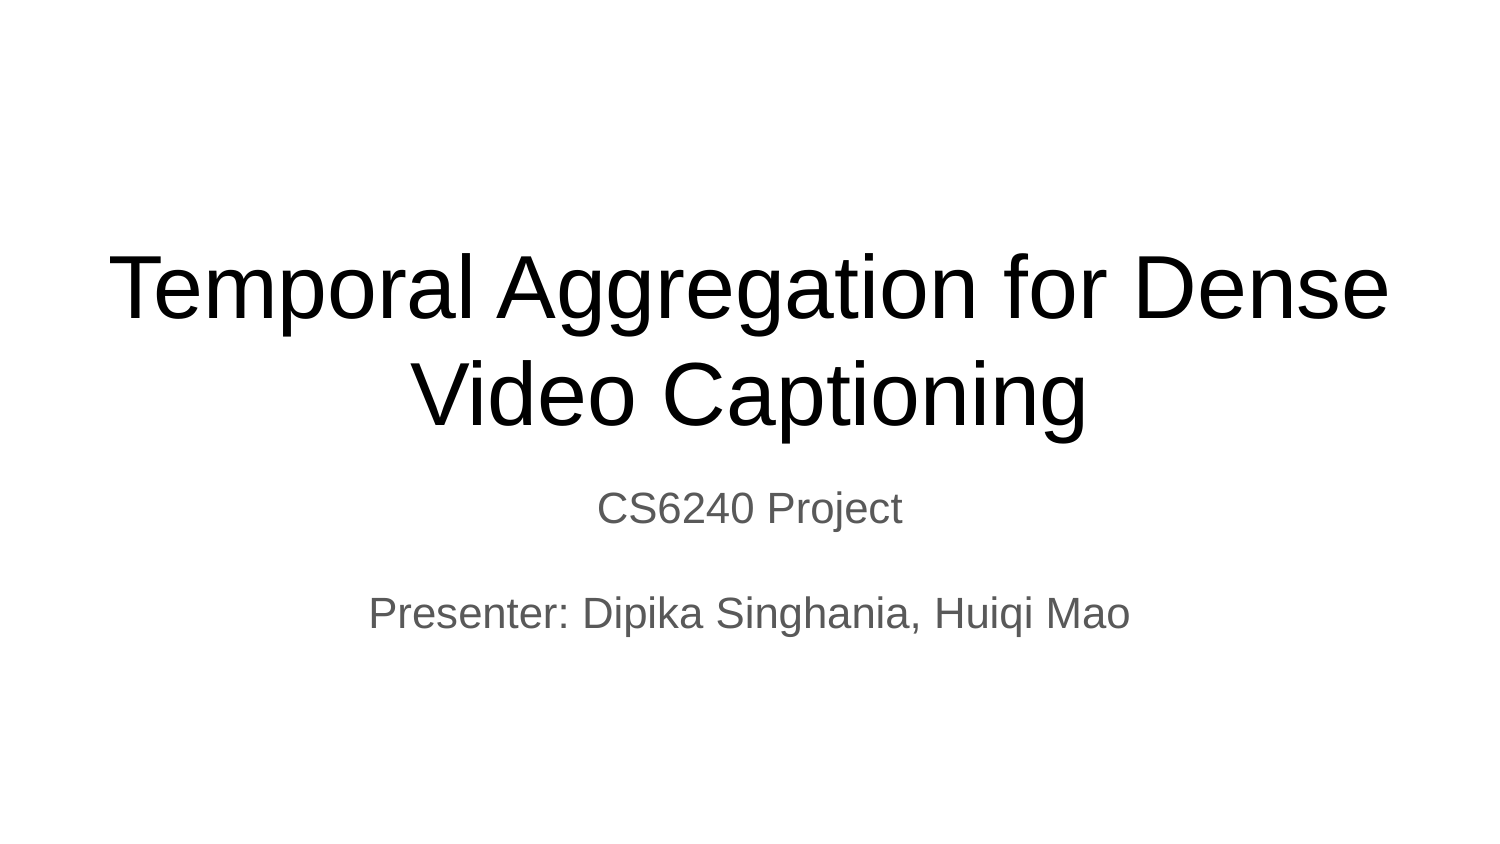

# Temporal Aggregation for Dense Video Captioning
CS6240 Project

Presenter: Dipika Singhania, Huiqi Mao